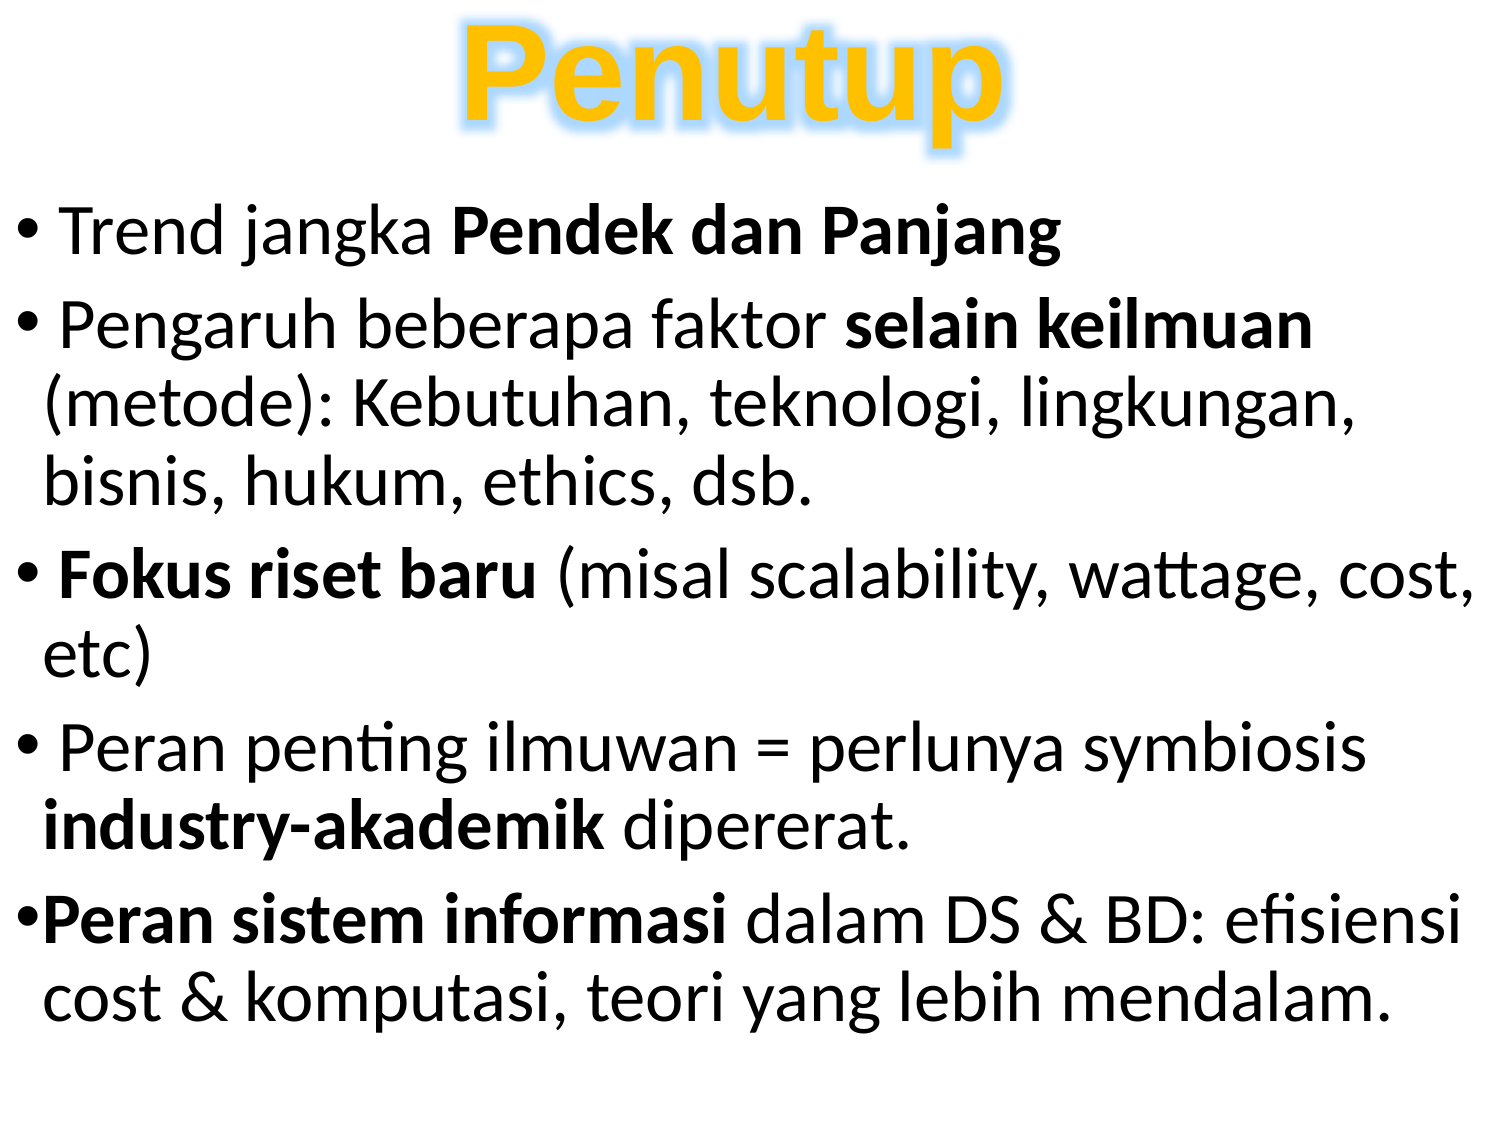

Penutup
 Trend jangka Pendek dan Panjang
 Pengaruh beberapa faktor selain keilmuan (metode): Kebutuhan, teknologi, lingkungan, bisnis, hukum, ethics, dsb.
 Fokus riset baru (misal scalability, wattage, cost, etc)
 Peran penting ilmuwan = perlunya symbiosis industry-akademik dipererat.
Peran sistem informasi dalam DS & BD: efisiensi cost & komputasi, teori yang lebih mendalam.